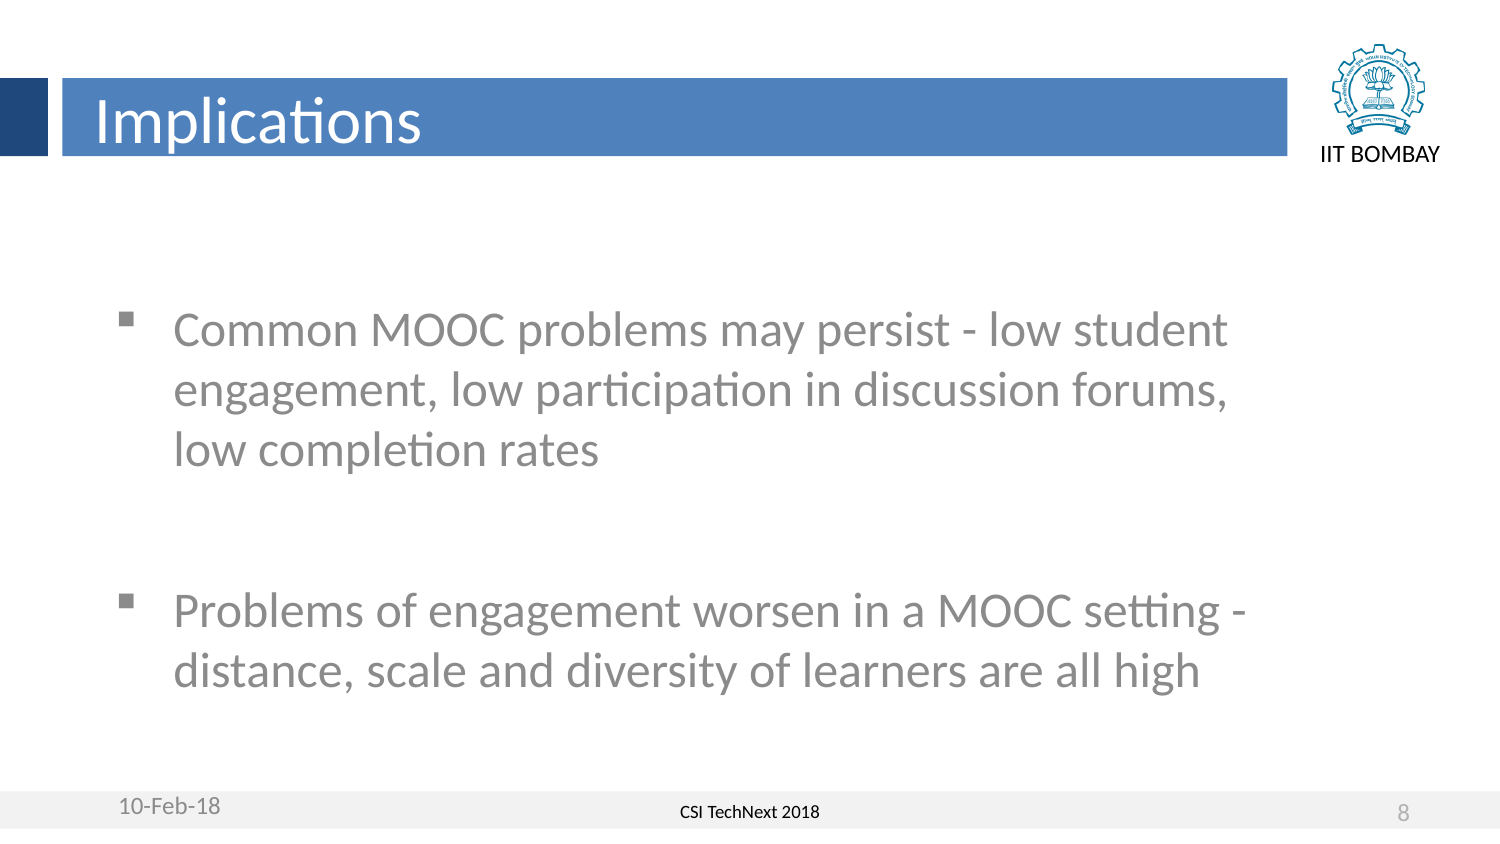

Implications
Common MOOC problems may persist - low student engagement, low participation in discussion forums, low completion rates

Problems of engagement worsen in a MOOC setting -  distance, scale and diversity of learners are all high
10-Feb-18
8